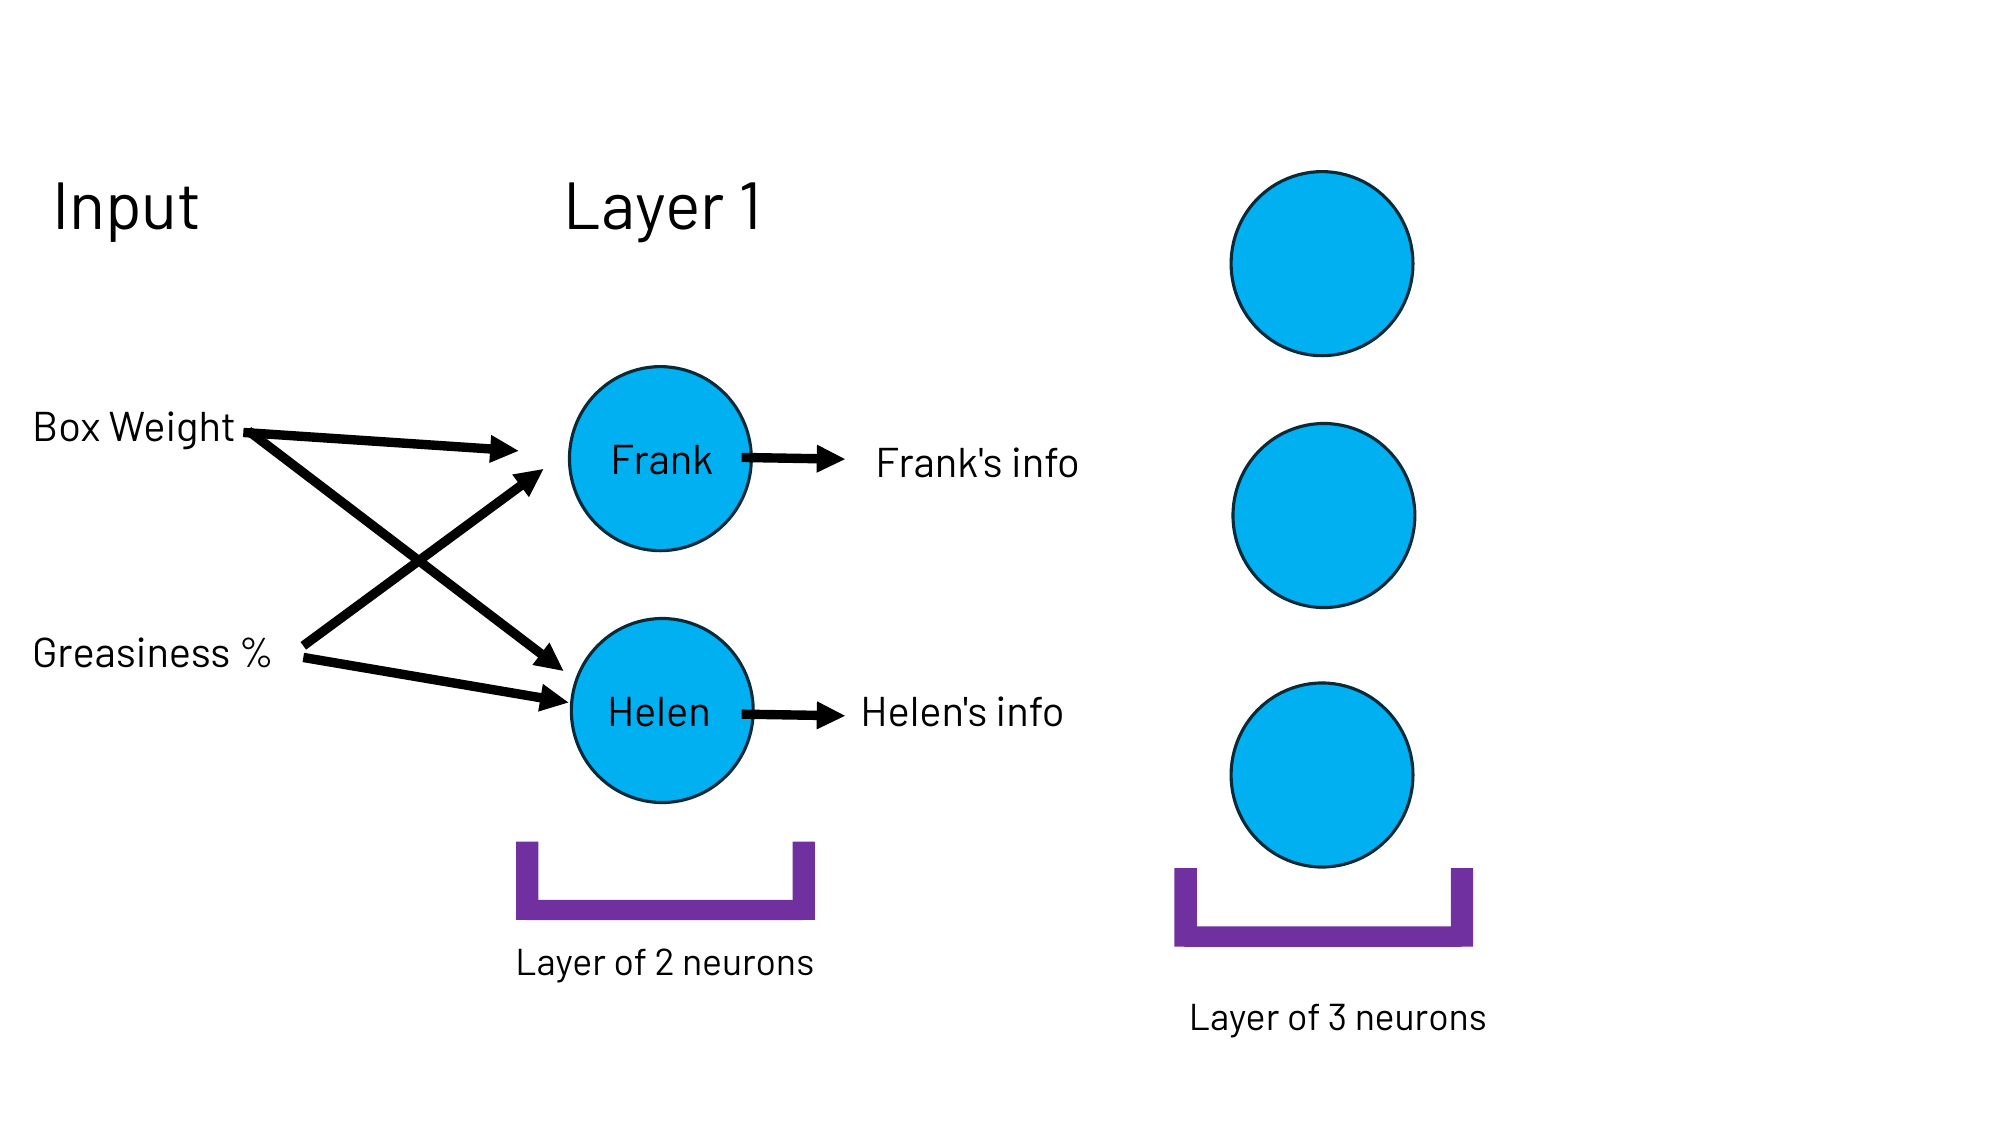

Input
Layer 1

Box Weight

Frank
Frank's info

Greasiness %
Helen
Helen's info

Layer of 2 neurons
Layer of 3 neurons